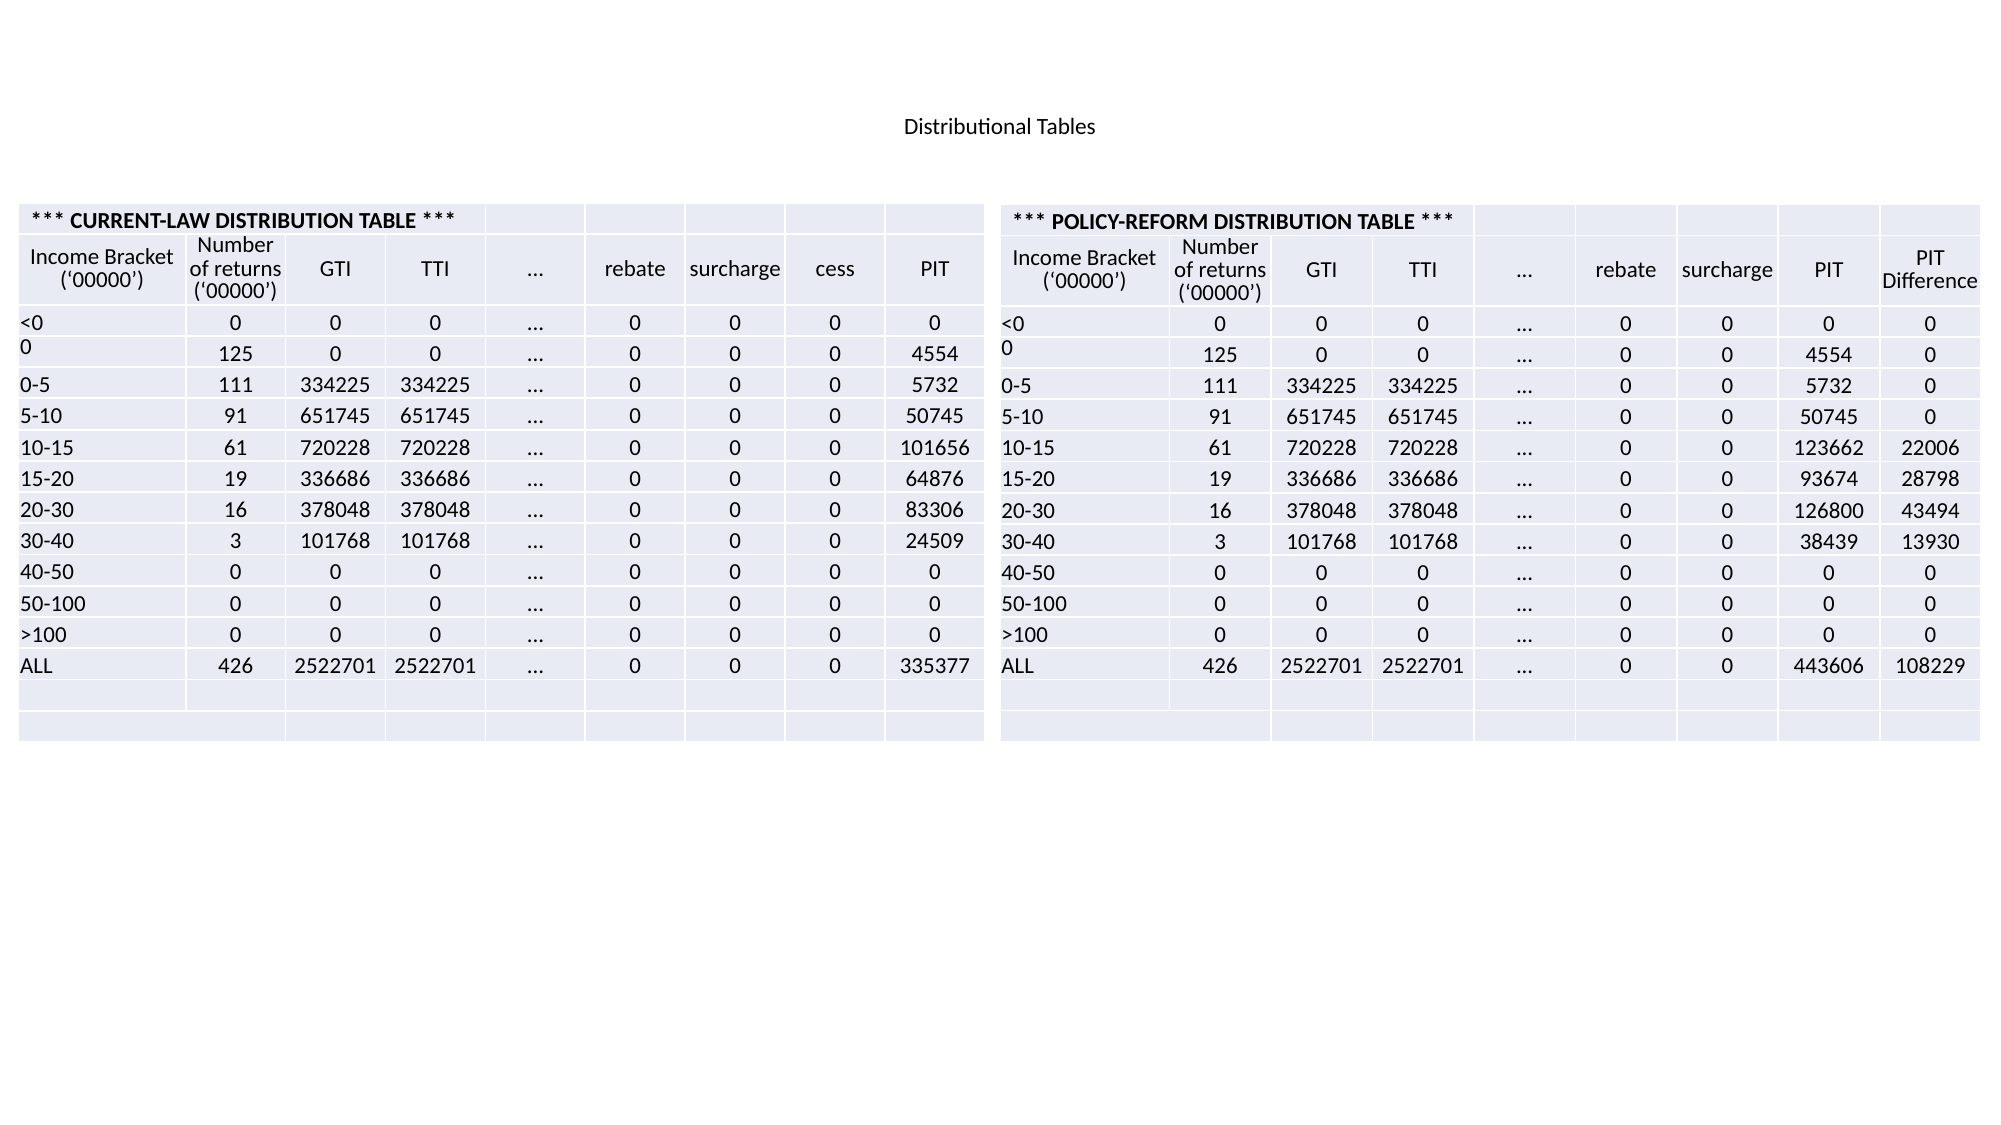

# Distributional Tables
| \*\*\* CURRENT-LAW DISTRIBUTION TABLE \*\*\* |  |  |  |  |  |  |  |  |
| --- | --- | --- | --- | --- | --- | --- | --- | --- |
| Income Bracket (‘00000’) | Number of returns (‘00000’) | GTI | TTI | ... | rebate | surcharge | cess | PIT |
| <0 | 0 | 0 | 0 | ... | 0 | 0 | 0 | 0 |
| 0 | 125 | 0 | 0 | ... | 0 | 0 | 0 | 4554 |
| 0-5 | 111 | 334225 | 334225 | ... | 0 | 0 | 0 | 5732 |
| 5-10 | 91 | 651745 | 651745 | ... | 0 | 0 | 0 | 50745 |
| 10-15 | 61 | 720228 | 720228 | ... | 0 | 0 | 0 | 101656 |
| 15-20 | 19 | 336686 | 336686 | ... | 0 | 0 | 0 | 64876 |
| 20-30 | 16 | 378048 | 378048 | ... | 0 | 0 | 0 | 83306 |
| 30-40 | 3 | 101768 | 101768 | ... | 0 | 0 | 0 | 24509 |
| 40-50 | 0 | 0 | 0 | ... | 0 | 0 | 0 | 0 |
| 50-100 | 0 | 0 | 0 | ... | 0 | 0 | 0 | 0 |
| >100 | 0 | 0 | 0 | ... | 0 | 0 | 0 | 0 |
| ALL | 426 | 2522701 | 2522701 | ... | 0 | 0 | 0 | 335377 |
|  |  |  |  |  |  |  |  |  |
|  |  |  |  |  |  |  |  |  |
| \*\*\* POLICY-REFORM DISTRIBUTION TABLE \*\*\* |  |  |  |  |  |  |  |  |
| --- | --- | --- | --- | --- | --- | --- | --- | --- |
| Income Bracket (‘00000’) | Number of returns (‘00000’) | GTI | TTI | ... | rebate | surcharge | PIT | PIT Difference |
| <0 | 0 | 0 | 0 | ... | 0 | 0 | 0 | 0 |
| 0 | 125 | 0 | 0 | ... | 0 | 0 | 4554 | 0 |
| 0-5 | 111 | 334225 | 334225 | ... | 0 | 0 | 5732 | 0 |
| 5-10 | 91 | 651745 | 651745 | ... | 0 | 0 | 50745 | 0 |
| 10-15 | 61 | 720228 | 720228 | ... | 0 | 0 | 123662 | 22006 |
| 15-20 | 19 | 336686 | 336686 | ... | 0 | 0 | 93674 | 28798 |
| 20-30 | 16 | 378048 | 378048 | ... | 0 | 0 | 126800 | 43494 |
| 30-40 | 3 | 101768 | 101768 | ... | 0 | 0 | 38439 | 13930 |
| 40-50 | 0 | 0 | 0 | ... | 0 | 0 | 0 | 0 |
| 50-100 | 0 | 0 | 0 | ... | 0 | 0 | 0 | 0 |
| >100 | 0 | 0 | 0 | ... | 0 | 0 | 0 | 0 |
| ALL | 426 | 2522701 | 2522701 | ... | 0 | 0 | 443606 | 108229 |
|  |  |  |  |  |  |  |  |  |
|  |  |  |  |  |  |  |  |  |